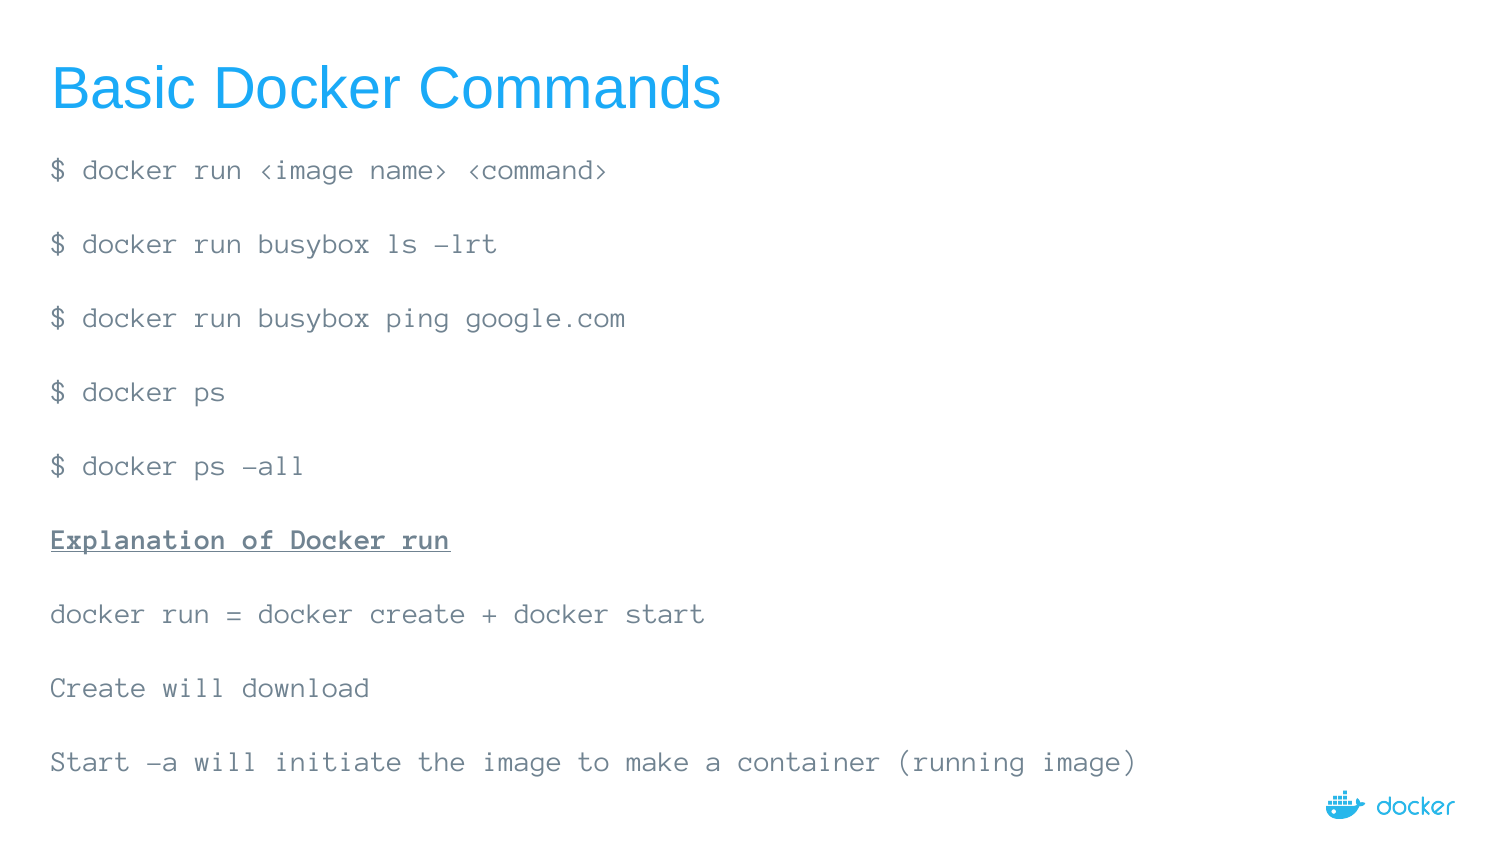

# Basic Docker Commands
$ docker run <image name> <command>

$ docker run busybox ls –lrt

$ docker run busybox ping google.com

$ docker ps

$ docker ps –all

Explanation of Docker run

docker run = docker create + docker start

Create will download

Start –a will initiate the image to make a container (running image)